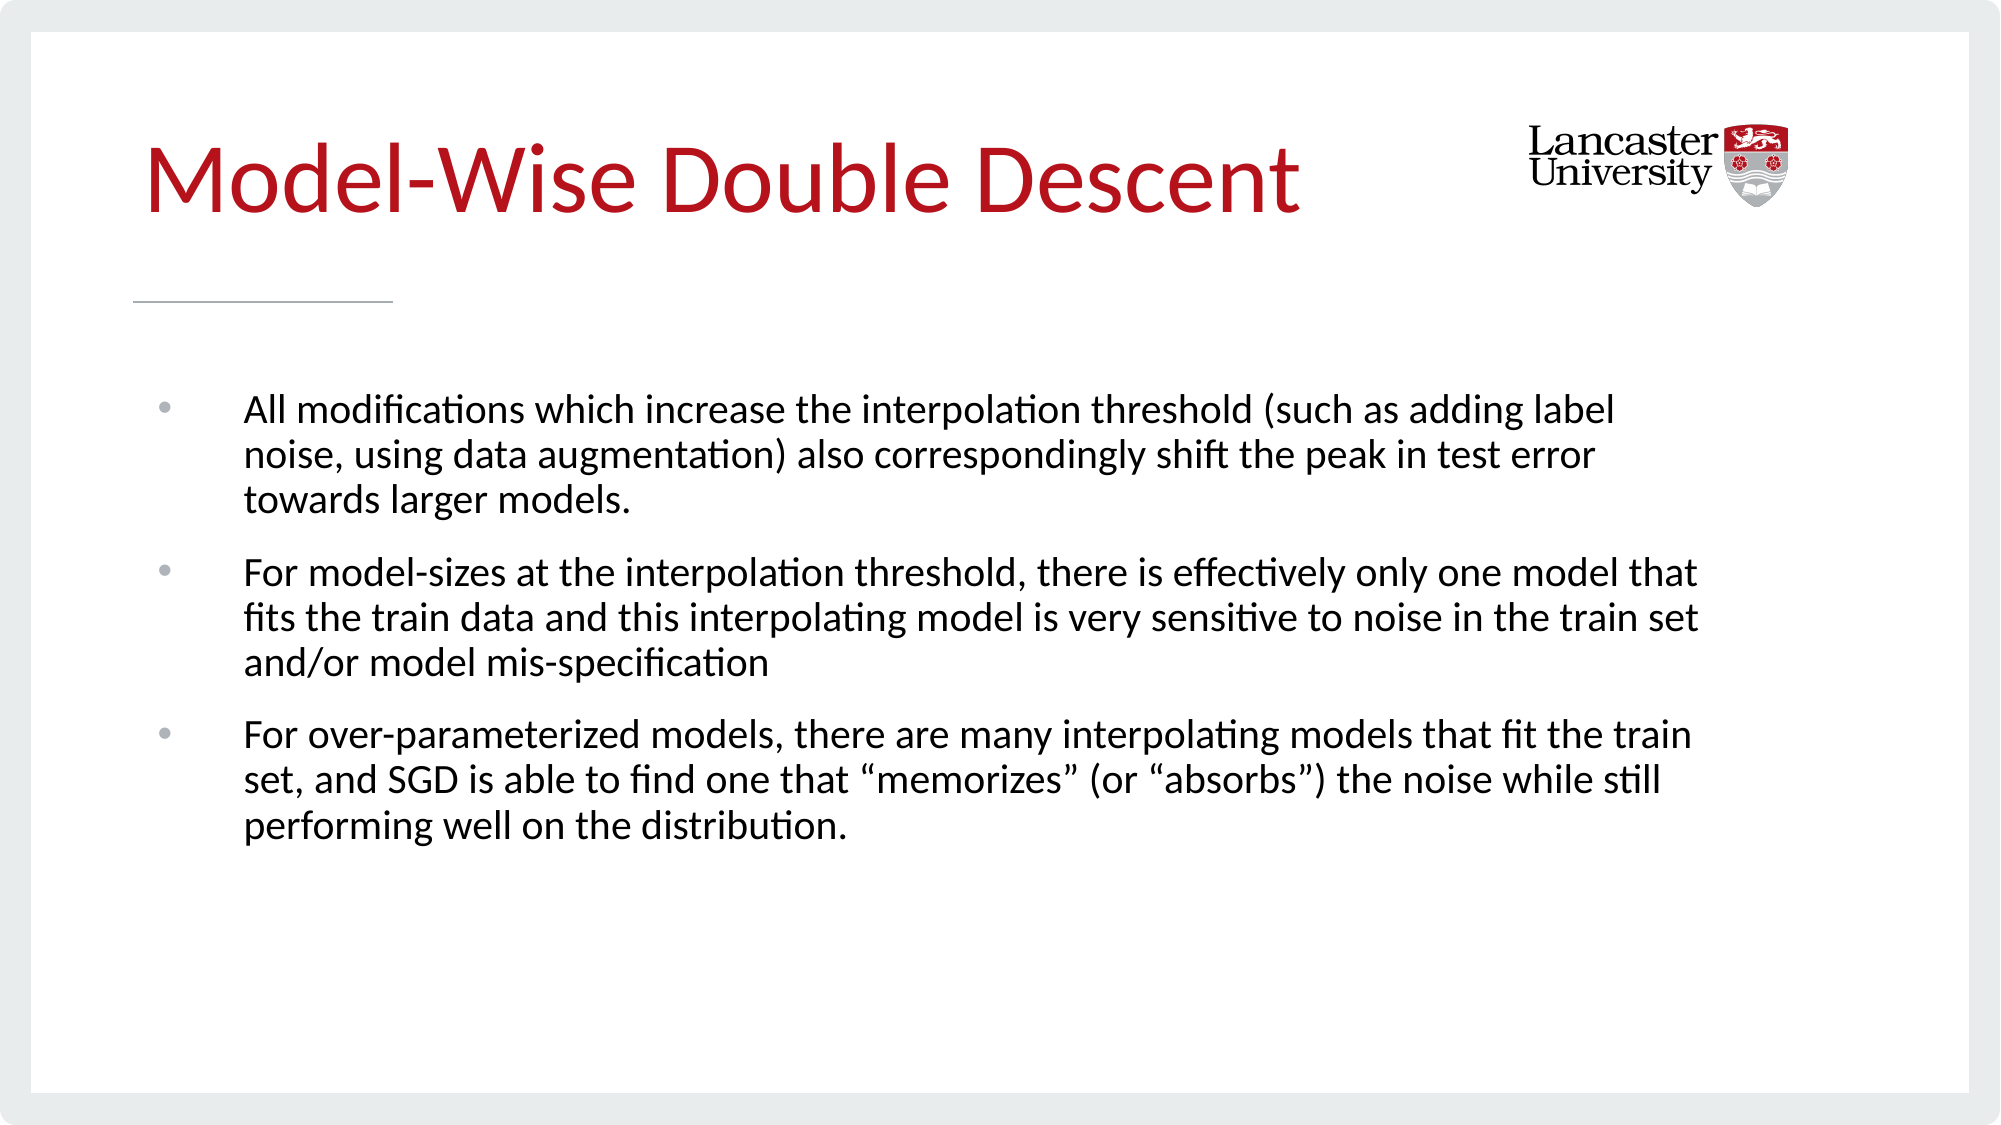

# Model-Wise Double Descent
All modifications which increase the interpolation threshold (such as adding label noise, using data augmentation) also correspondingly shift the peak in test error towards larger models.
For model-sizes at the interpolation threshold, there is effectively only one model that fits the train data and this interpolating model is very sensitive to noise in the train set and/or model mis-specification
For over-parameterized models, there are many interpolating models that fit the train set, and SGD is able to find one that “memorizes” (or “absorbs”) the noise while still performing well on the distribution.